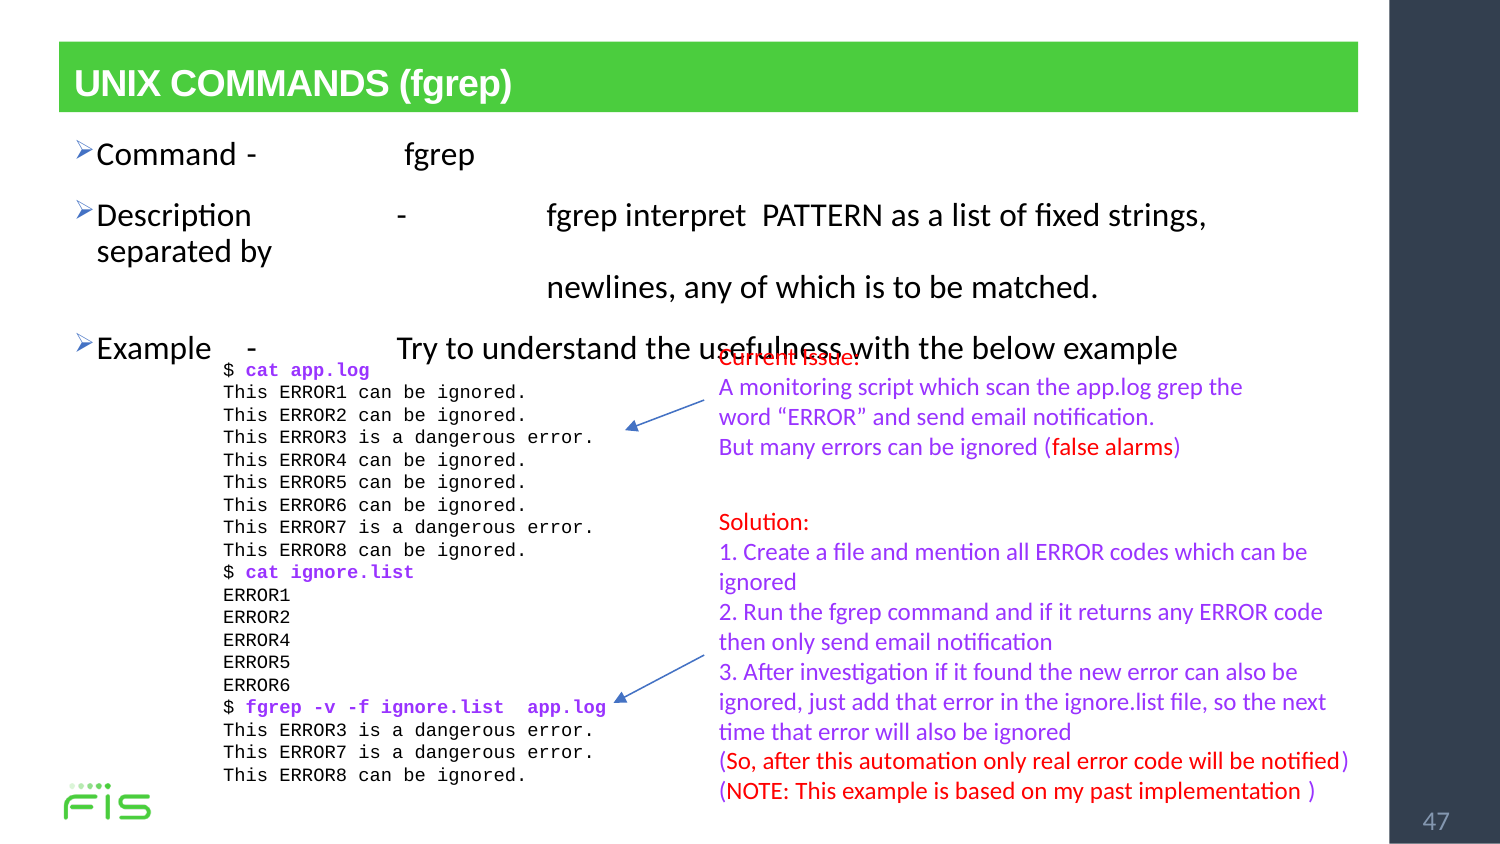

# UNIX COMMANDS (fgrep)
Command	-	 fgrep
Description	-	fgrep interpret  PATTERN as a list of fixed strings, separated by
			newlines, any of which is to be matched.
Example	-	Try to understand the usefulness with the below example

Current Issue:
A monitoring script which scan the app.log grep the word “ERROR” and send email notification.
But many errors can be ignored (false alarms)
$ cat app.log
This ERROR1 can be ignored.
This ERROR2 can be ignored.
This ERROR3 is a dangerous error.
This ERROR4 can be ignored.
This ERROR5 can be ignored.
This ERROR6 can be ignored.
This ERROR7 is a dangerous error.
This ERROR8 can be ignored.
$ cat ignore.list
ERROR1
ERROR2
ERROR4
ERROR5
ERROR6
$ fgrep -v -f ignore.list  app.log
This ERROR3 is a dangerous error.
This ERROR7 is a dangerous error.
This ERROR8 can be ignored.
Solution:
1. Create a file and mention all ERROR codes which can be ignored
2. Run the fgrep command and if it returns any ERROR code then only send email notification
3. After investigation if it found the new error can also be ignored, just add that error in the ignore.list file, so the next time that error will also be ignored
(So, after this automation only real error code will be notified)
(NOTE: This example is based on my past implementation )
47